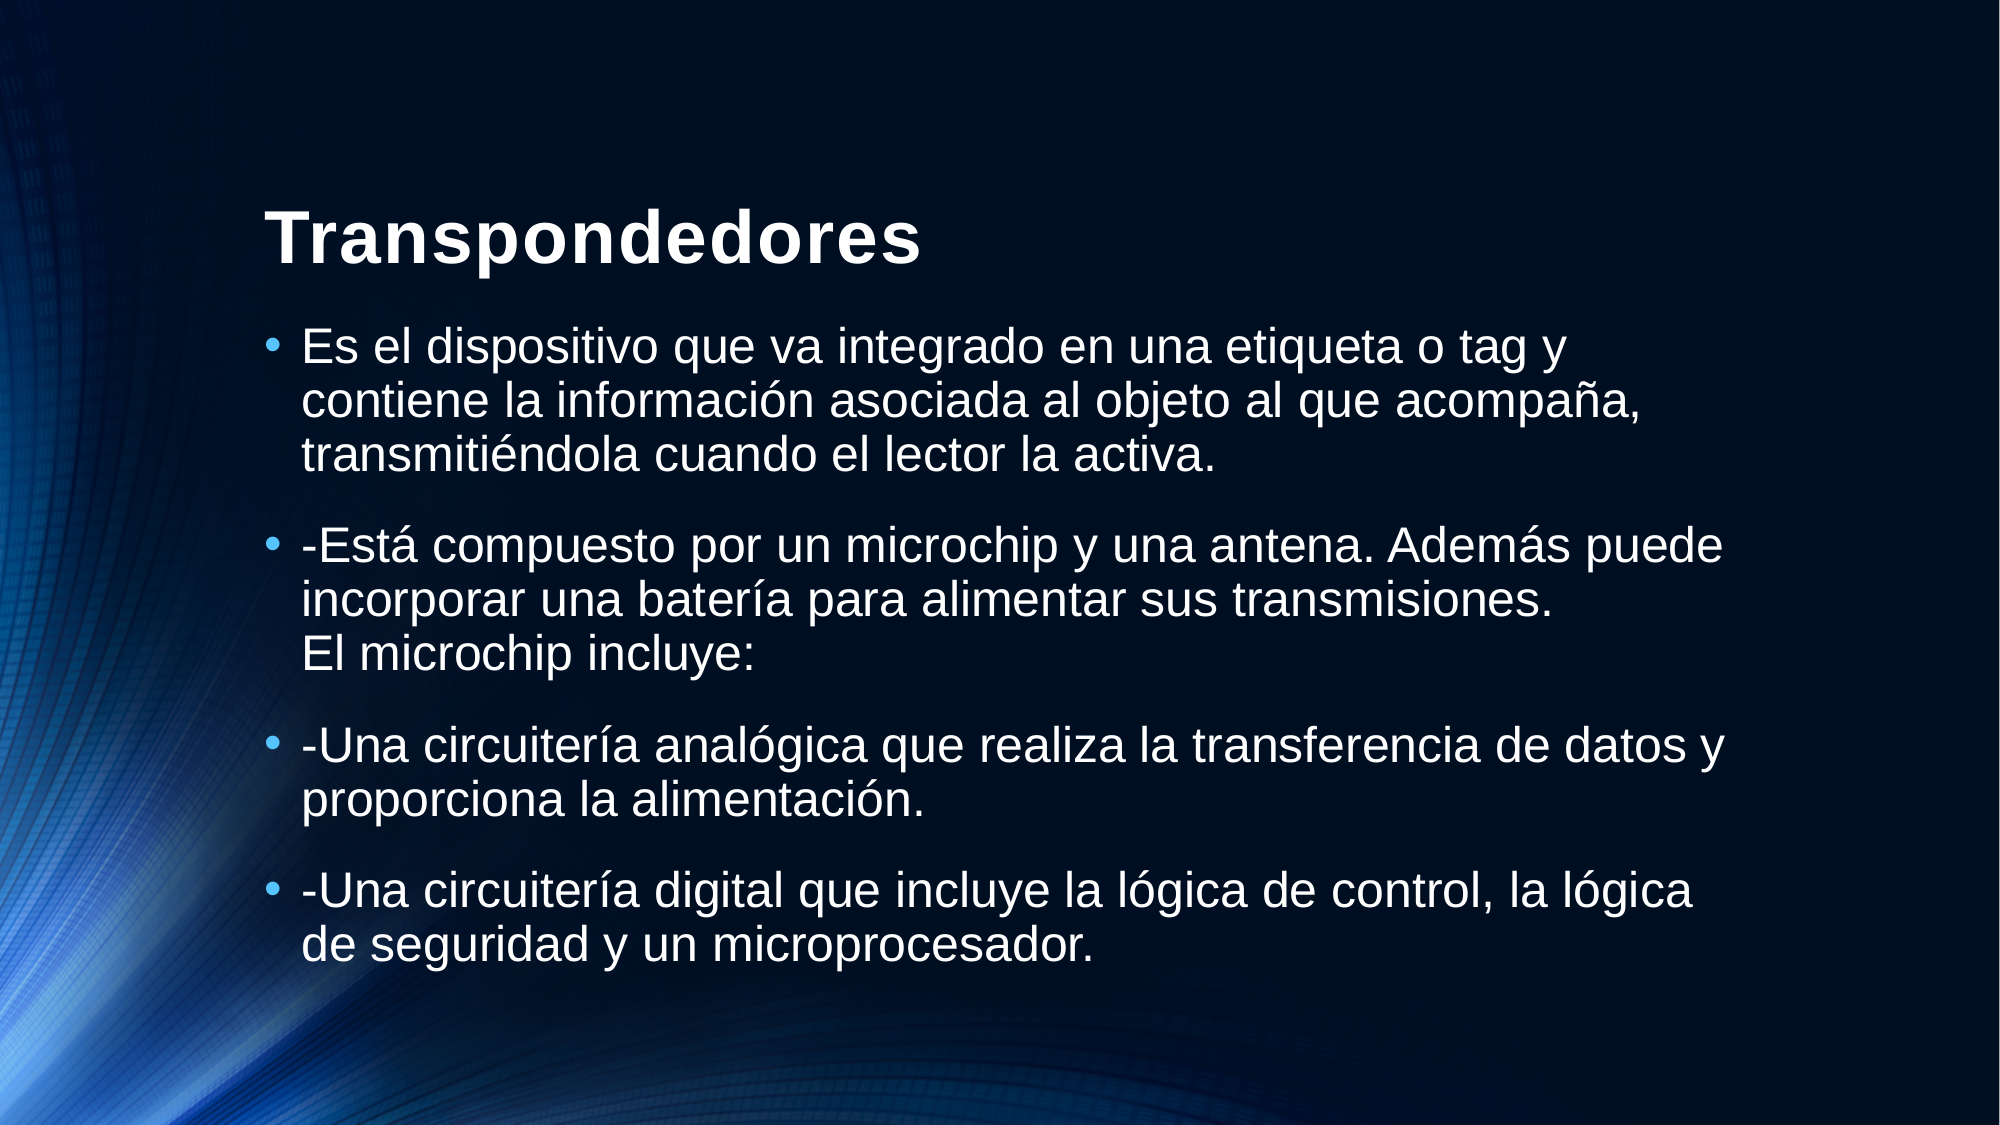

# Transpondedores
Es el dispositivo que va integrado en una etiqueta o tag y contiene la información asociada al objeto al que acompaña, transmitiéndola cuando el lector la activa.
-Está compuesto por un microchip y una antena. Además puede incorporar una batería para alimentar sus transmisiones.
El microchip incluye:
-Una circuitería analógica que realiza la transferencia de datos y proporciona la alimentación.
-Una circuitería digital que incluye la lógica de control, la lógica de seguridad y un microprocesador.